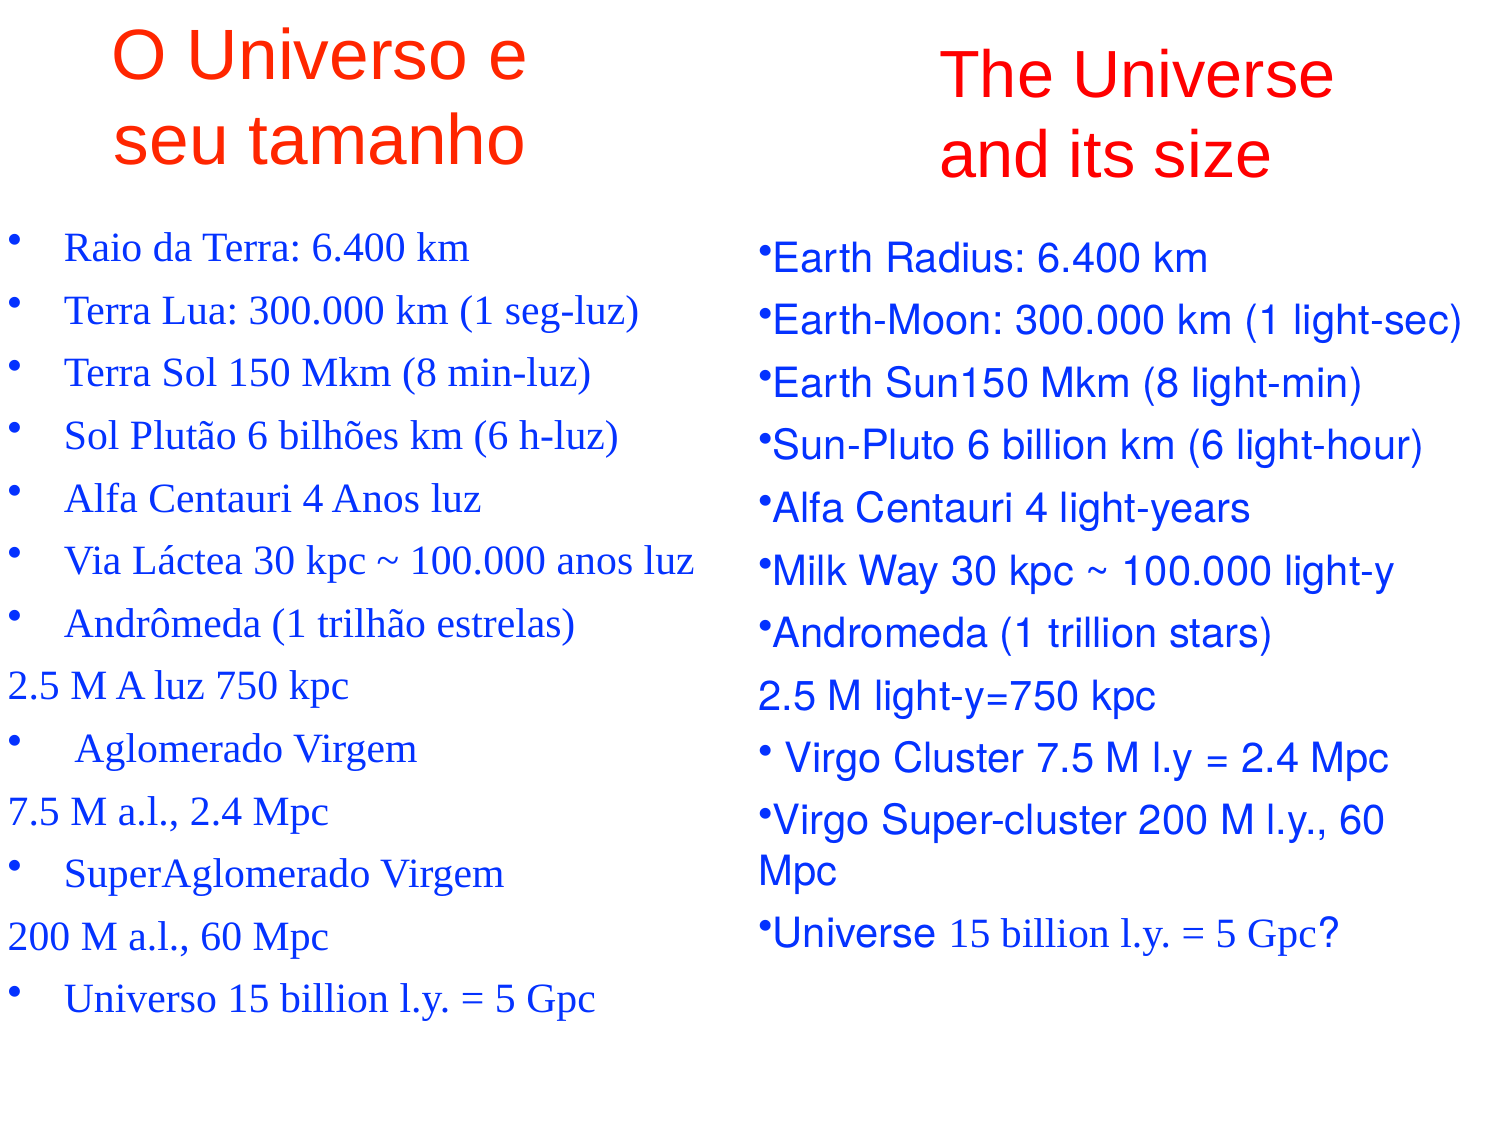

O Universo e seu tamanho
The Universe and its size
Raio da Terra: 6.400 km
Terra Lua: 300.000 km (1 seg-luz)
Terra Sol 150 Mkm (8 min-luz)
Sol Plutão 6 bilhões km (6 h-luz)
Alfa Centauri 4 Anos luz
Via Láctea 30 kpc ~ 100.000 anos luz
Andrômeda (1 trilhão estrelas)
2.5 M A luz 750 kpc
 Aglomerado Virgem
7.5 M a.l., 2.4 Mpc
SuperAglomerado Virgem
200 M a.l., 60 Mpc
Universo 15 billion l.y. = 5 Gpc
Earth Radius: 6.400 km
Earth-Moon: 300.000 km (1 light-sec)
Earth Sun150 Mkm (8 light-min)
Sun-Pluto 6 billion km (6 light-hour)
Alfa Centauri 4 light-years
Milk Way 30 kpc ~ 100.000 light-y
Andromeda (1 trillion stars)
2.5 M light-y=750 kpc
 Virgo Cluster 7.5 M l.y = 2.4 Mpc
Virgo Super-cluster 200 M l.y., 60 Mpc
Universe 15 billion l.y. = 5 Gpc?